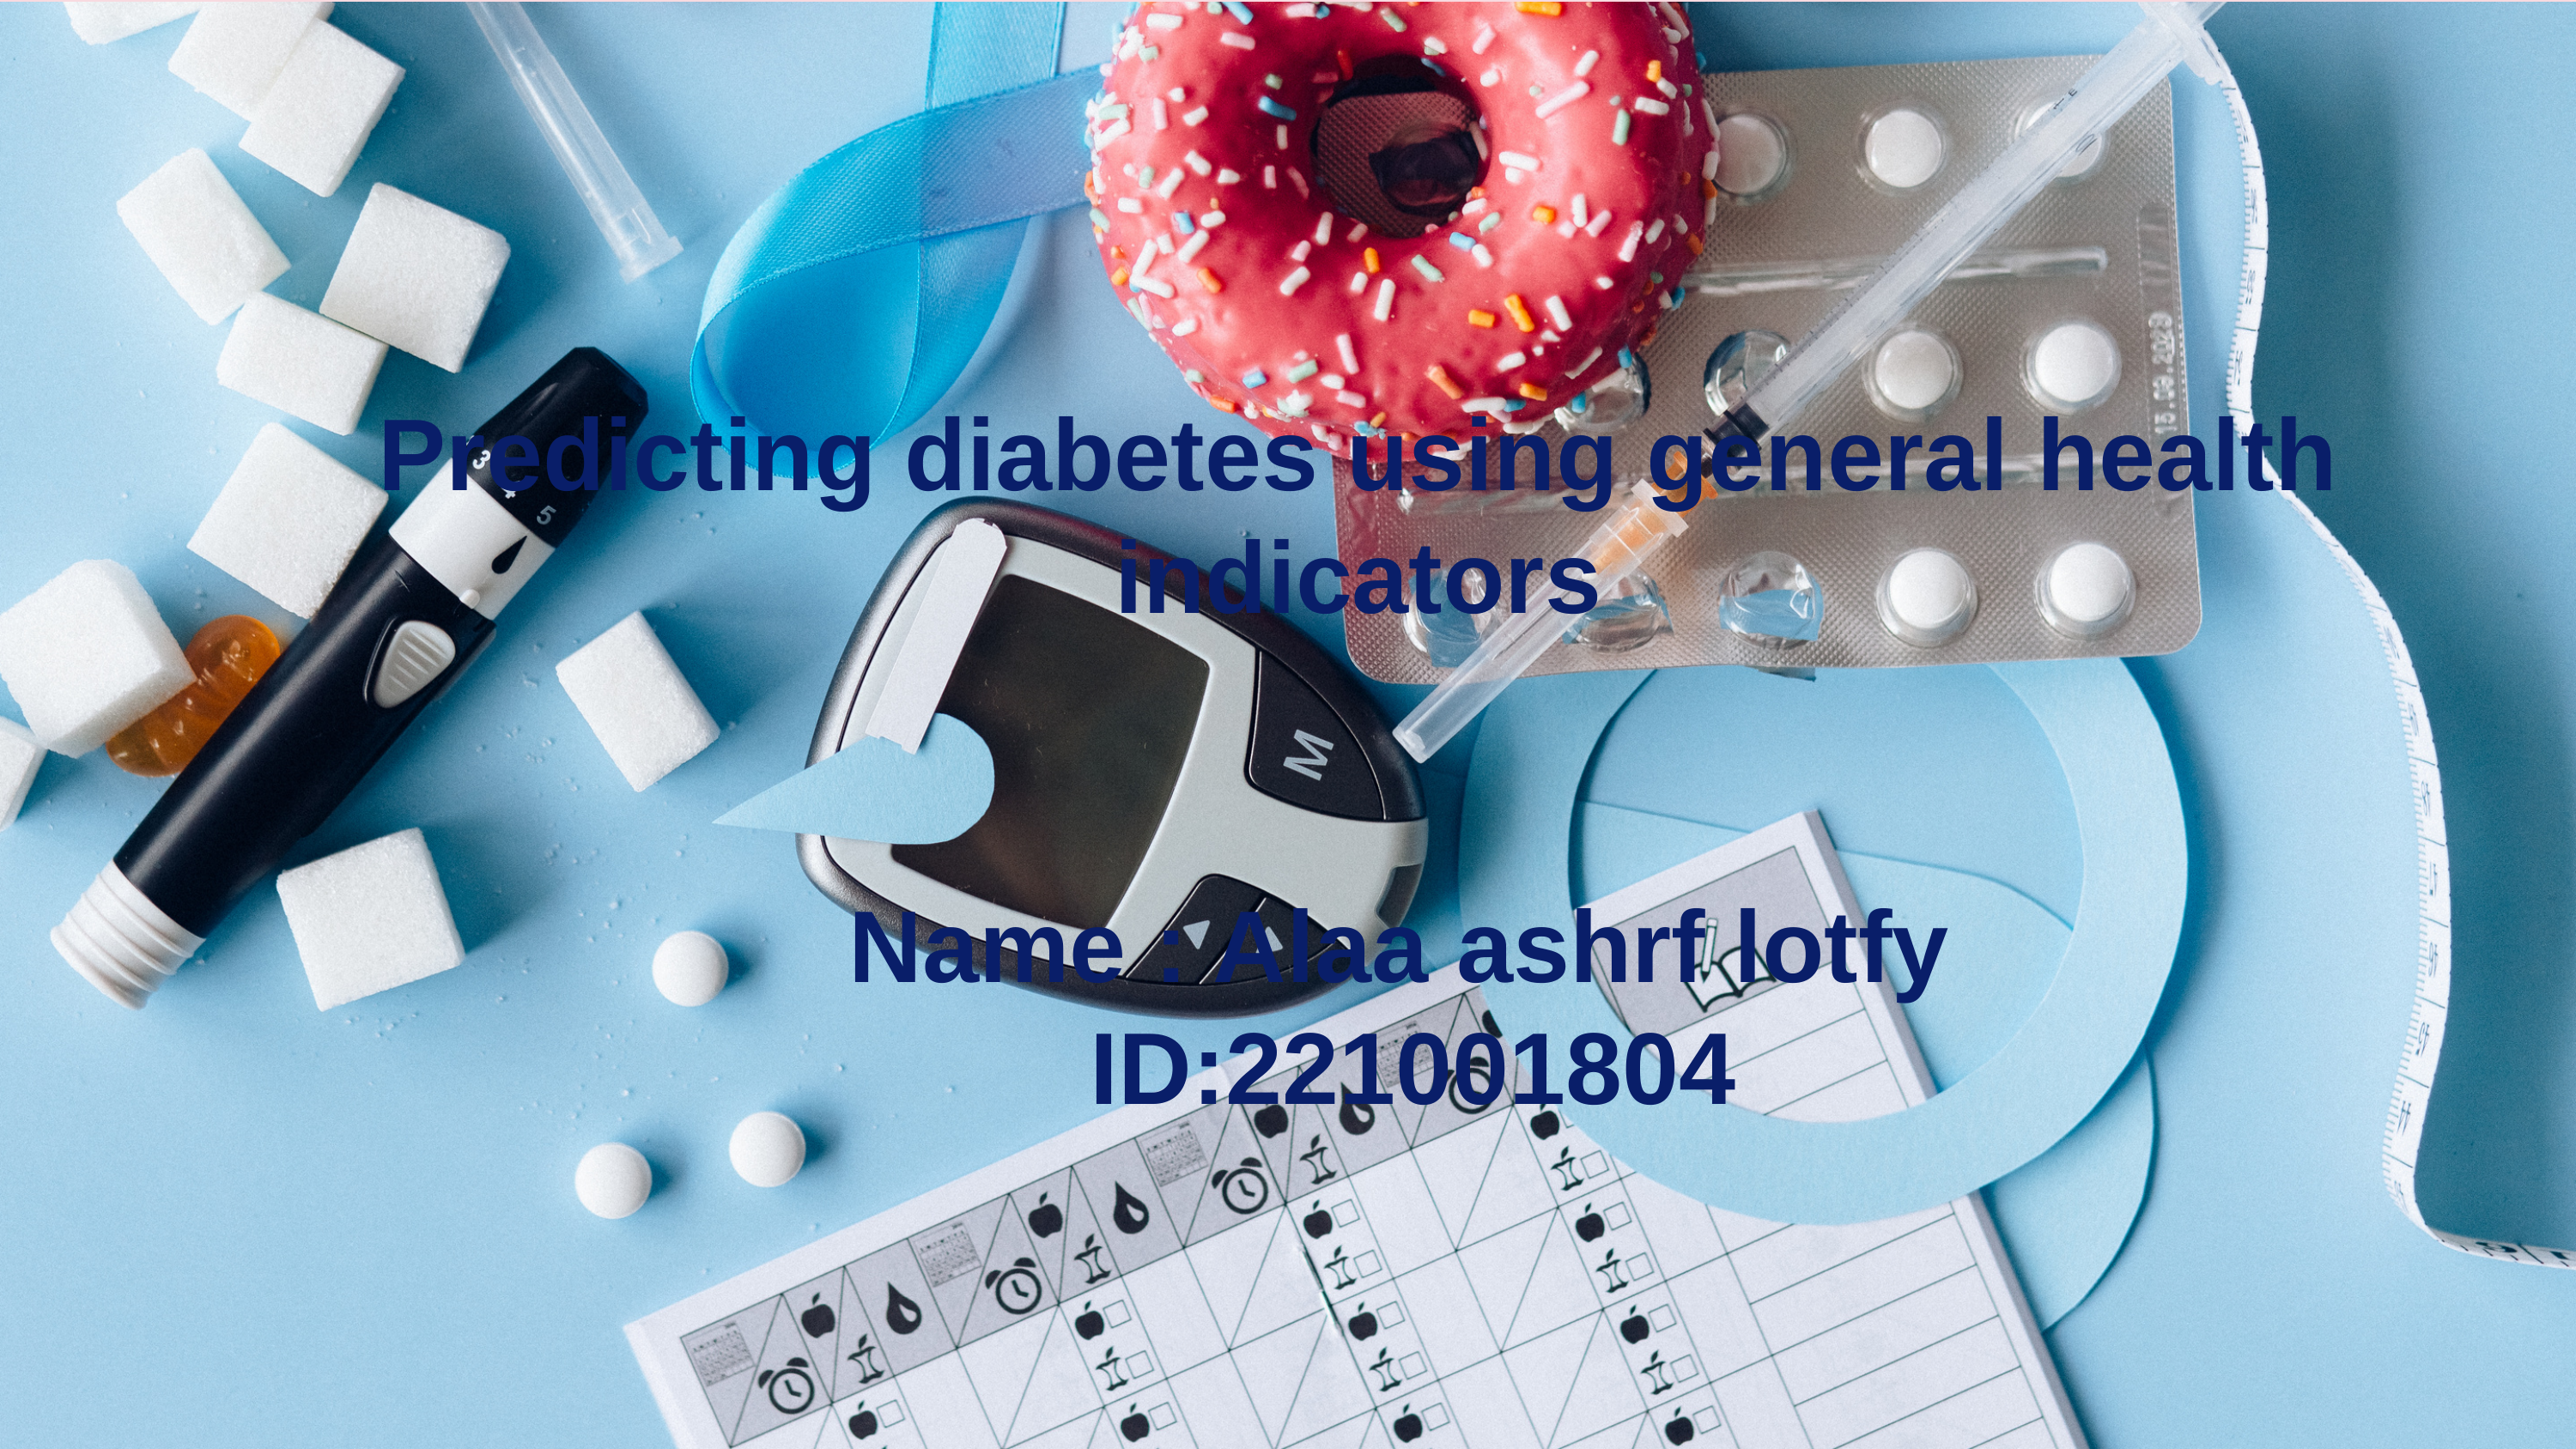

Predicting diabetes using general health indicators

Name : Alaa ashrf lotfy
ID:221001804